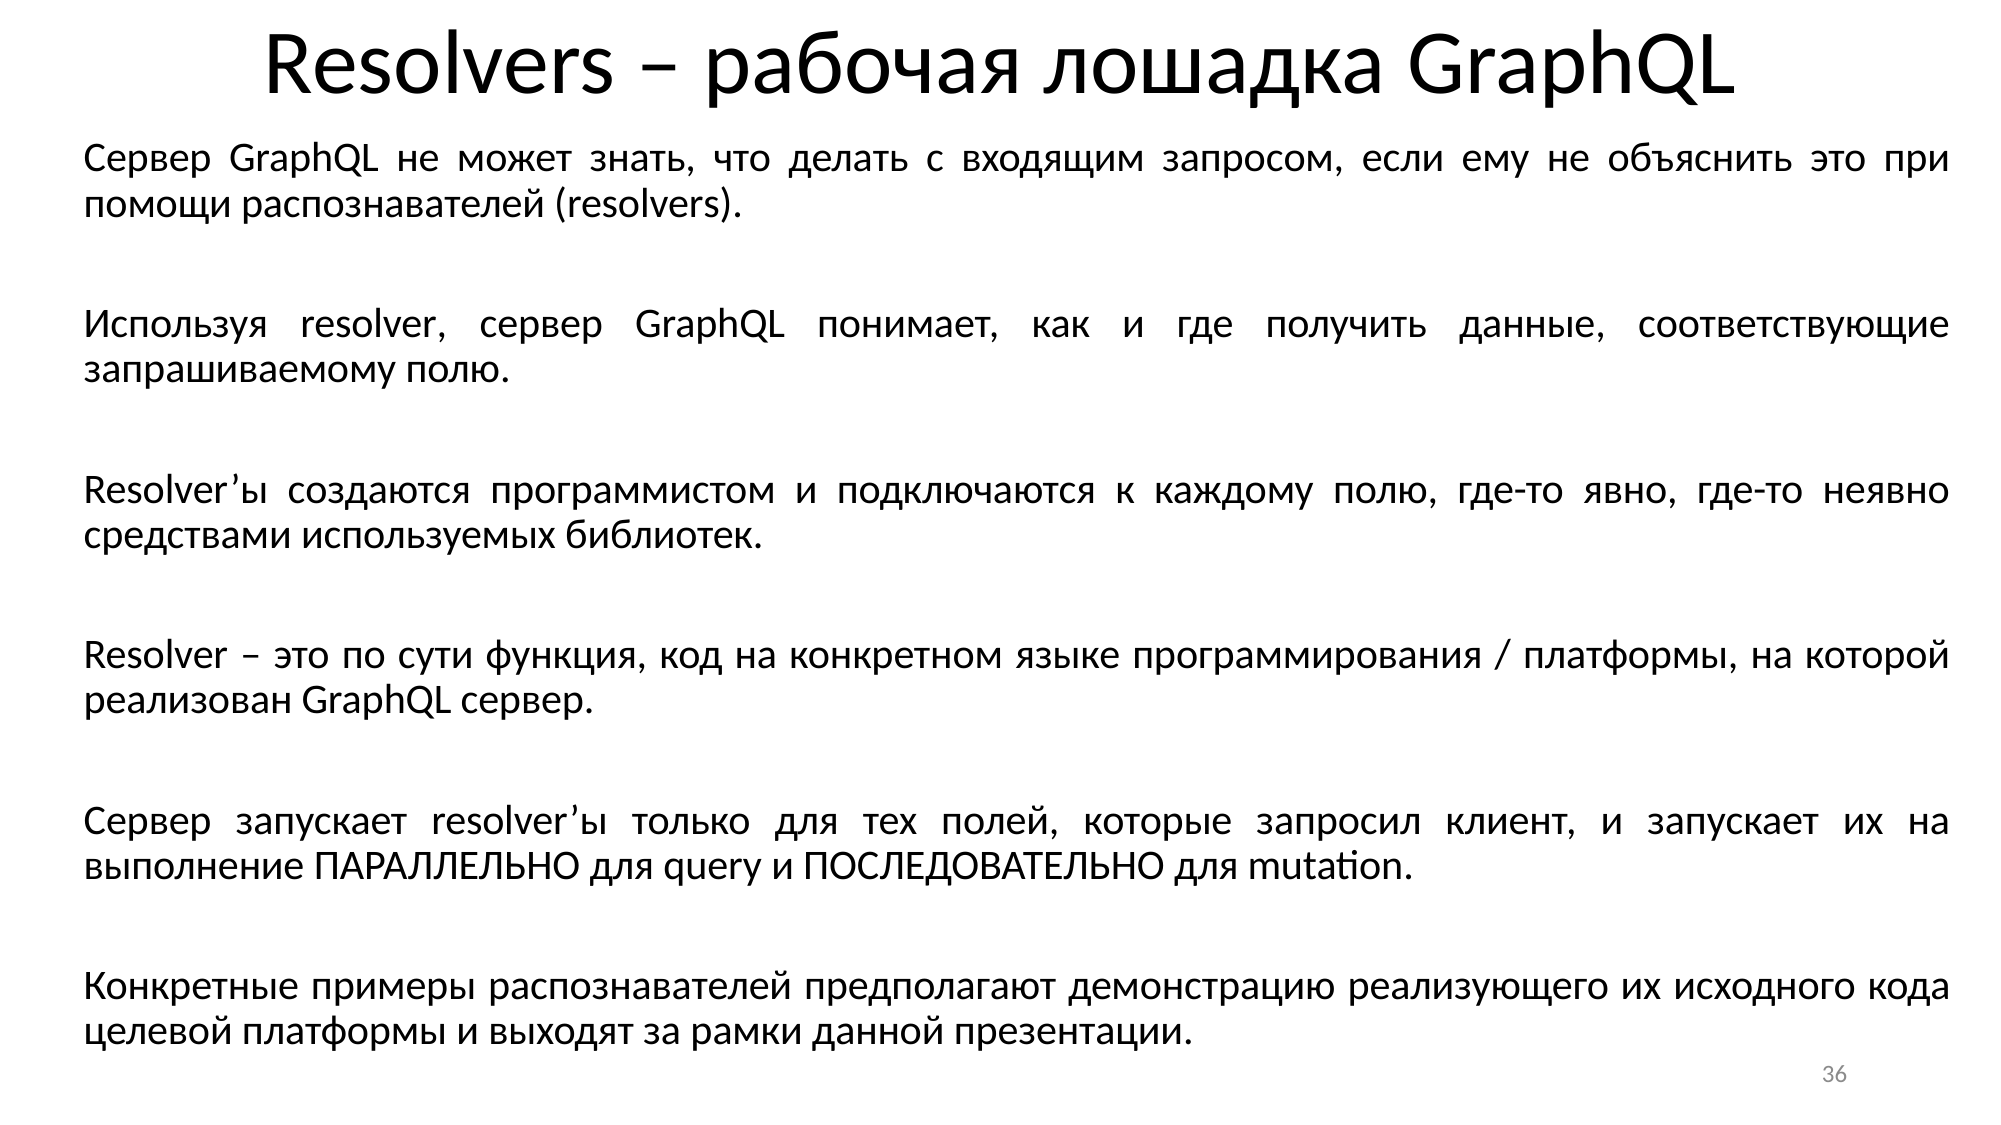

# Resolvers – рабочая лошадка GraphQL
Сервер GraphQL не может знать, что делать с входящим запросом, если ему не объяснить это при помощи распознавателей (resolvers).

Используя resolver, сервер GraphQL понимает, как и где получить данные, соответствующие запрашиваемому полю.

Resolver’ы создаются программистом и подключаются к каждому полю, где-то явно, где-то неявно средствами используемых библиотек.

Resolver – это по сути функция, код на конкретном языке программирования / платформы, на которой реализован GraphQL сервер.

Сервер запускает resolver’ы только для тех полей, которые запросил клиент, и запускает их на выполнение ПАРАЛЛЕЛЬНО для query и ПОСЛЕДОВАТЕЛЬНО для mutation.

Конкретные примеры распознавателей предполагают демонстрацию реализующего их исходного кода целевой платформы и выходят за рамки данной презентации.
36